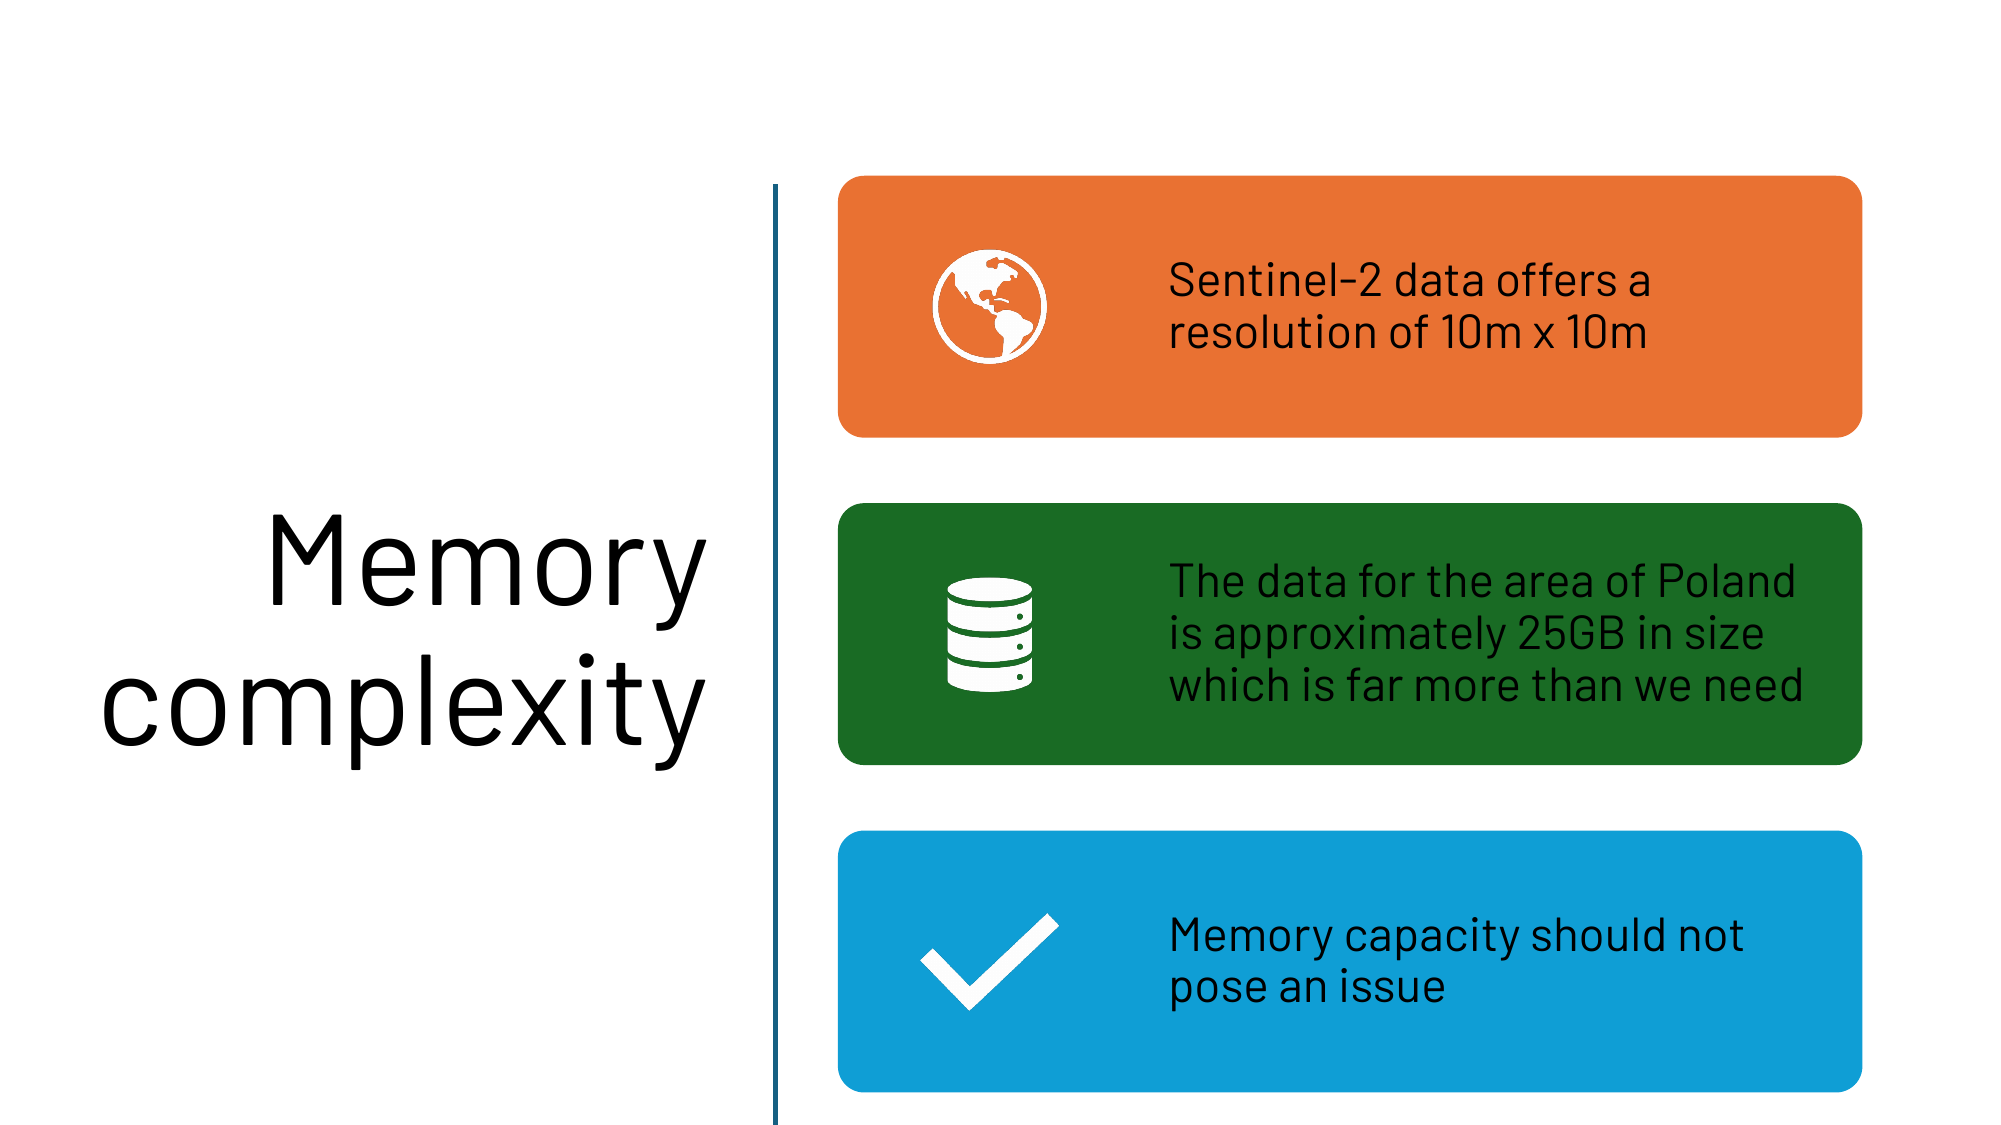

# Memory complexity
Sentinel-2 data offers a resolution of 10m x 10m
The data for the area of Poland is approximately 25GB in size which is far more than we need
Memory capacity should not pose an issue